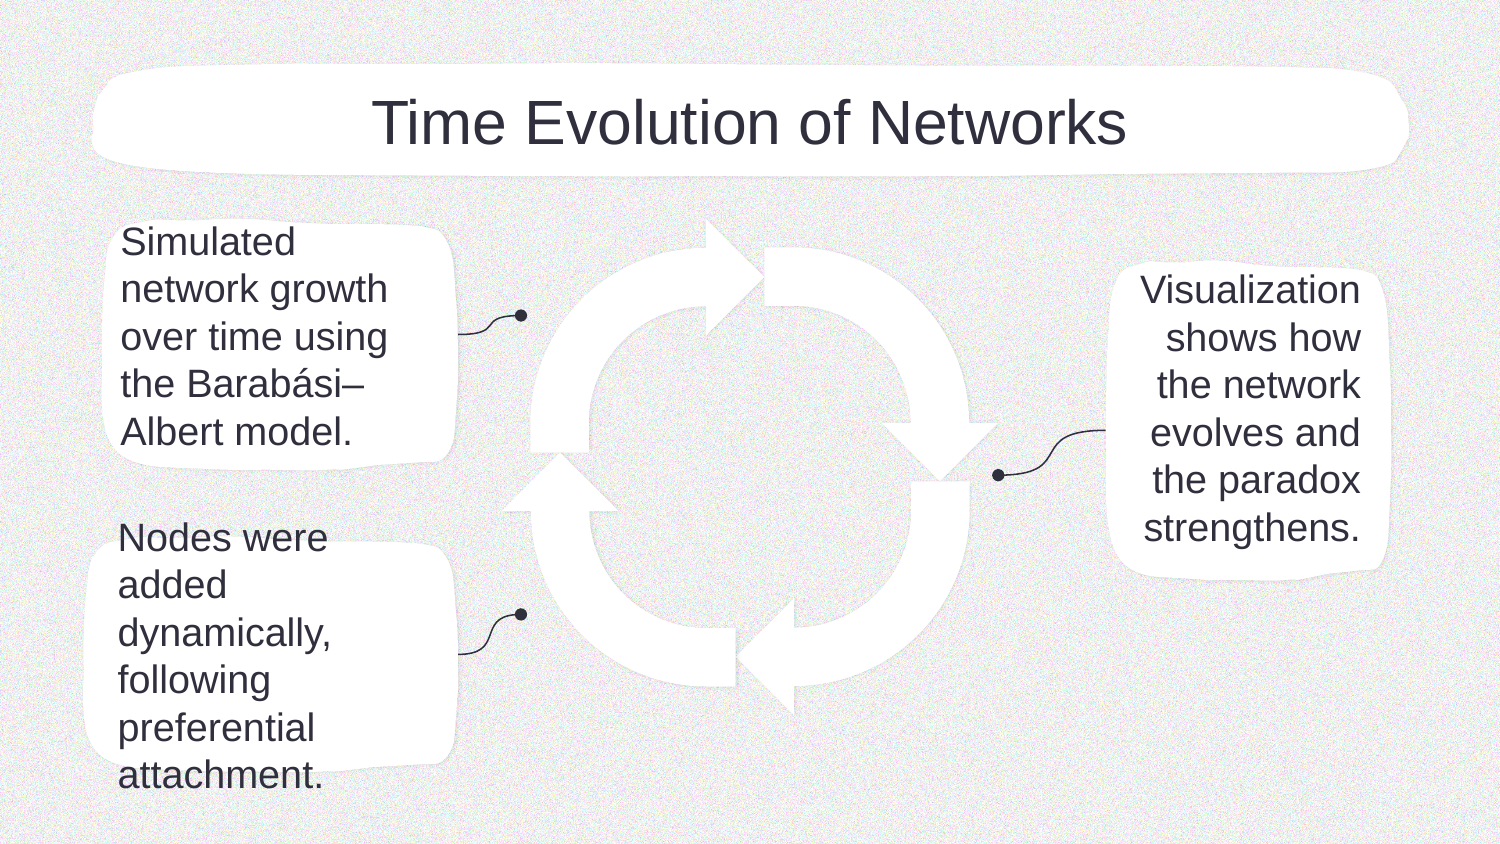

# Time Evolution of Networks
Simulated network growth over time using the Barabási–Albert model.

Visualization shows how the network evolves and the paradox strengthens.

Nodes were added dynamically, following preferential attachment.